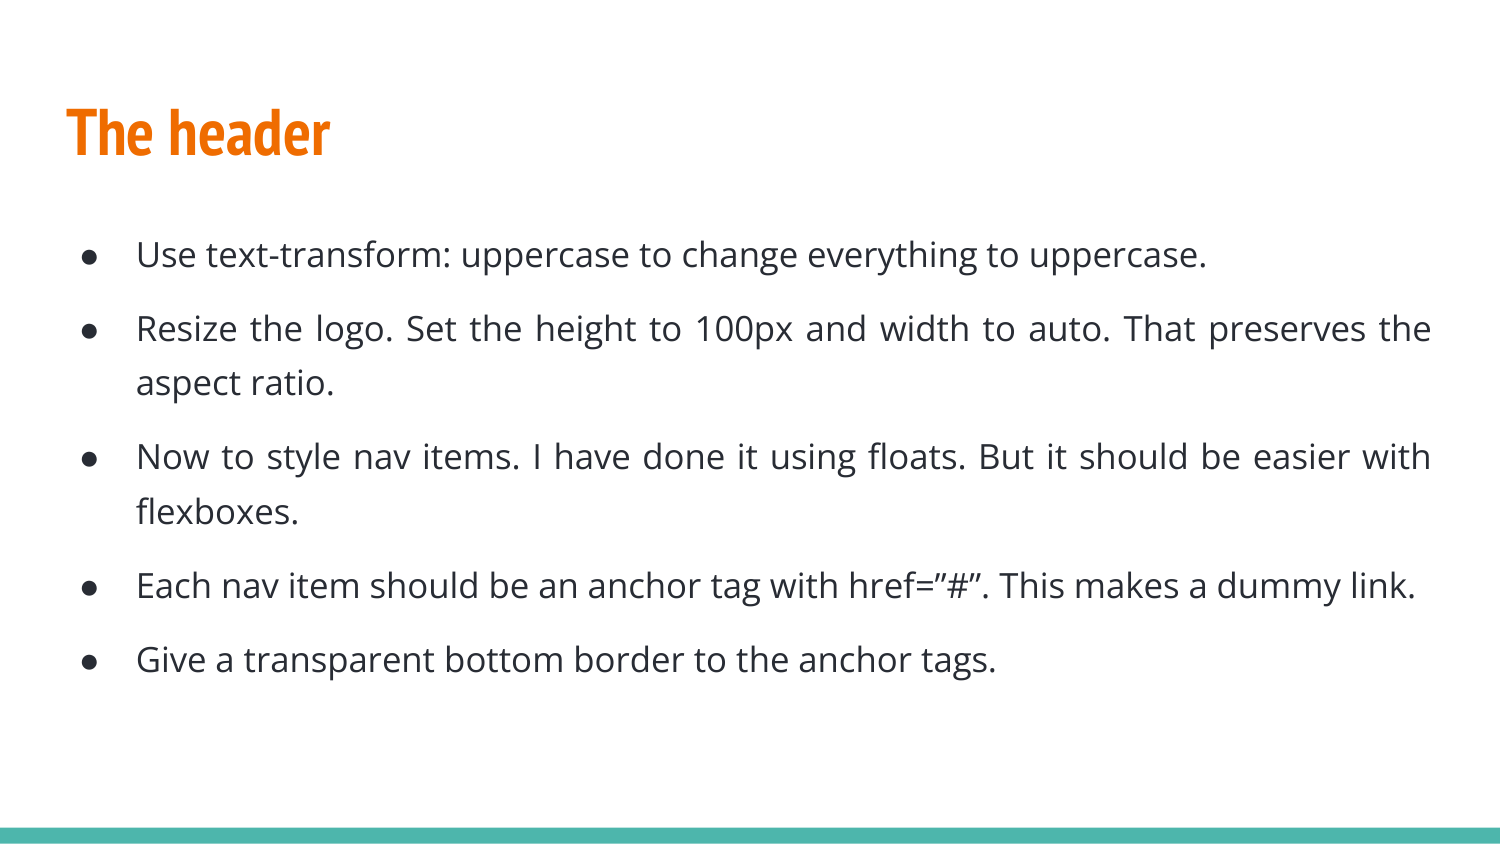

# The header
Use text-transform: uppercase to change everything to uppercase.
Resize the logo. Set the height to 100px and width to auto. That preserves the aspect ratio.
Now to style nav items. I have done it using floats. But it should be easier with flexboxes.
Each nav item should be an anchor tag with href=”#”. This makes a dummy link.
Give a transparent bottom border to the anchor tags.